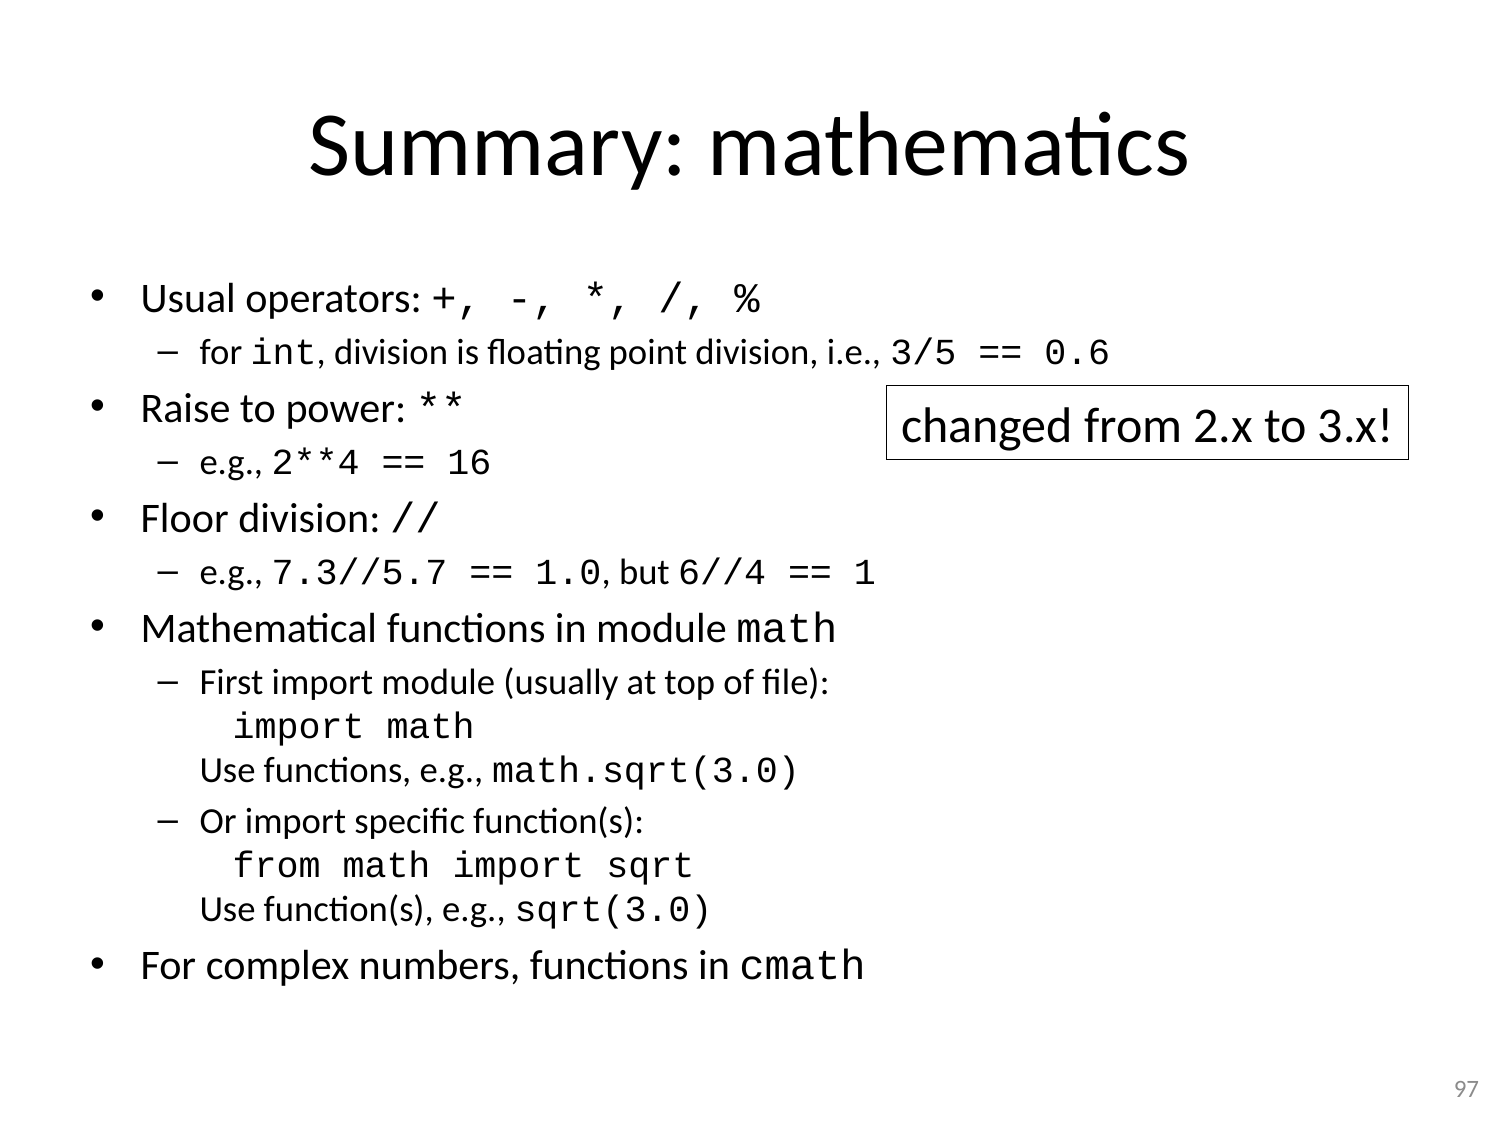

# Summary: mathematics
Usual operators: +, -, *, /, %
for int, division is floating point division, i.e., 3/5 == 0.6
Raise to power: **
e.g., 2**4 == 16
Floor division: //
e.g., 7.3//5.7 == 1.0, but 6//4 == 1
Mathematical functions in module math
First import module (usually at top of file):
    import math
Use functions, e.g., math.sqrt(3.0)
Or import specific function(s):
    from math import sqrt
Use function(s), e.g., sqrt(3.0)
For complex numbers, functions in cmath
changed from 2.x to 3.x!
97